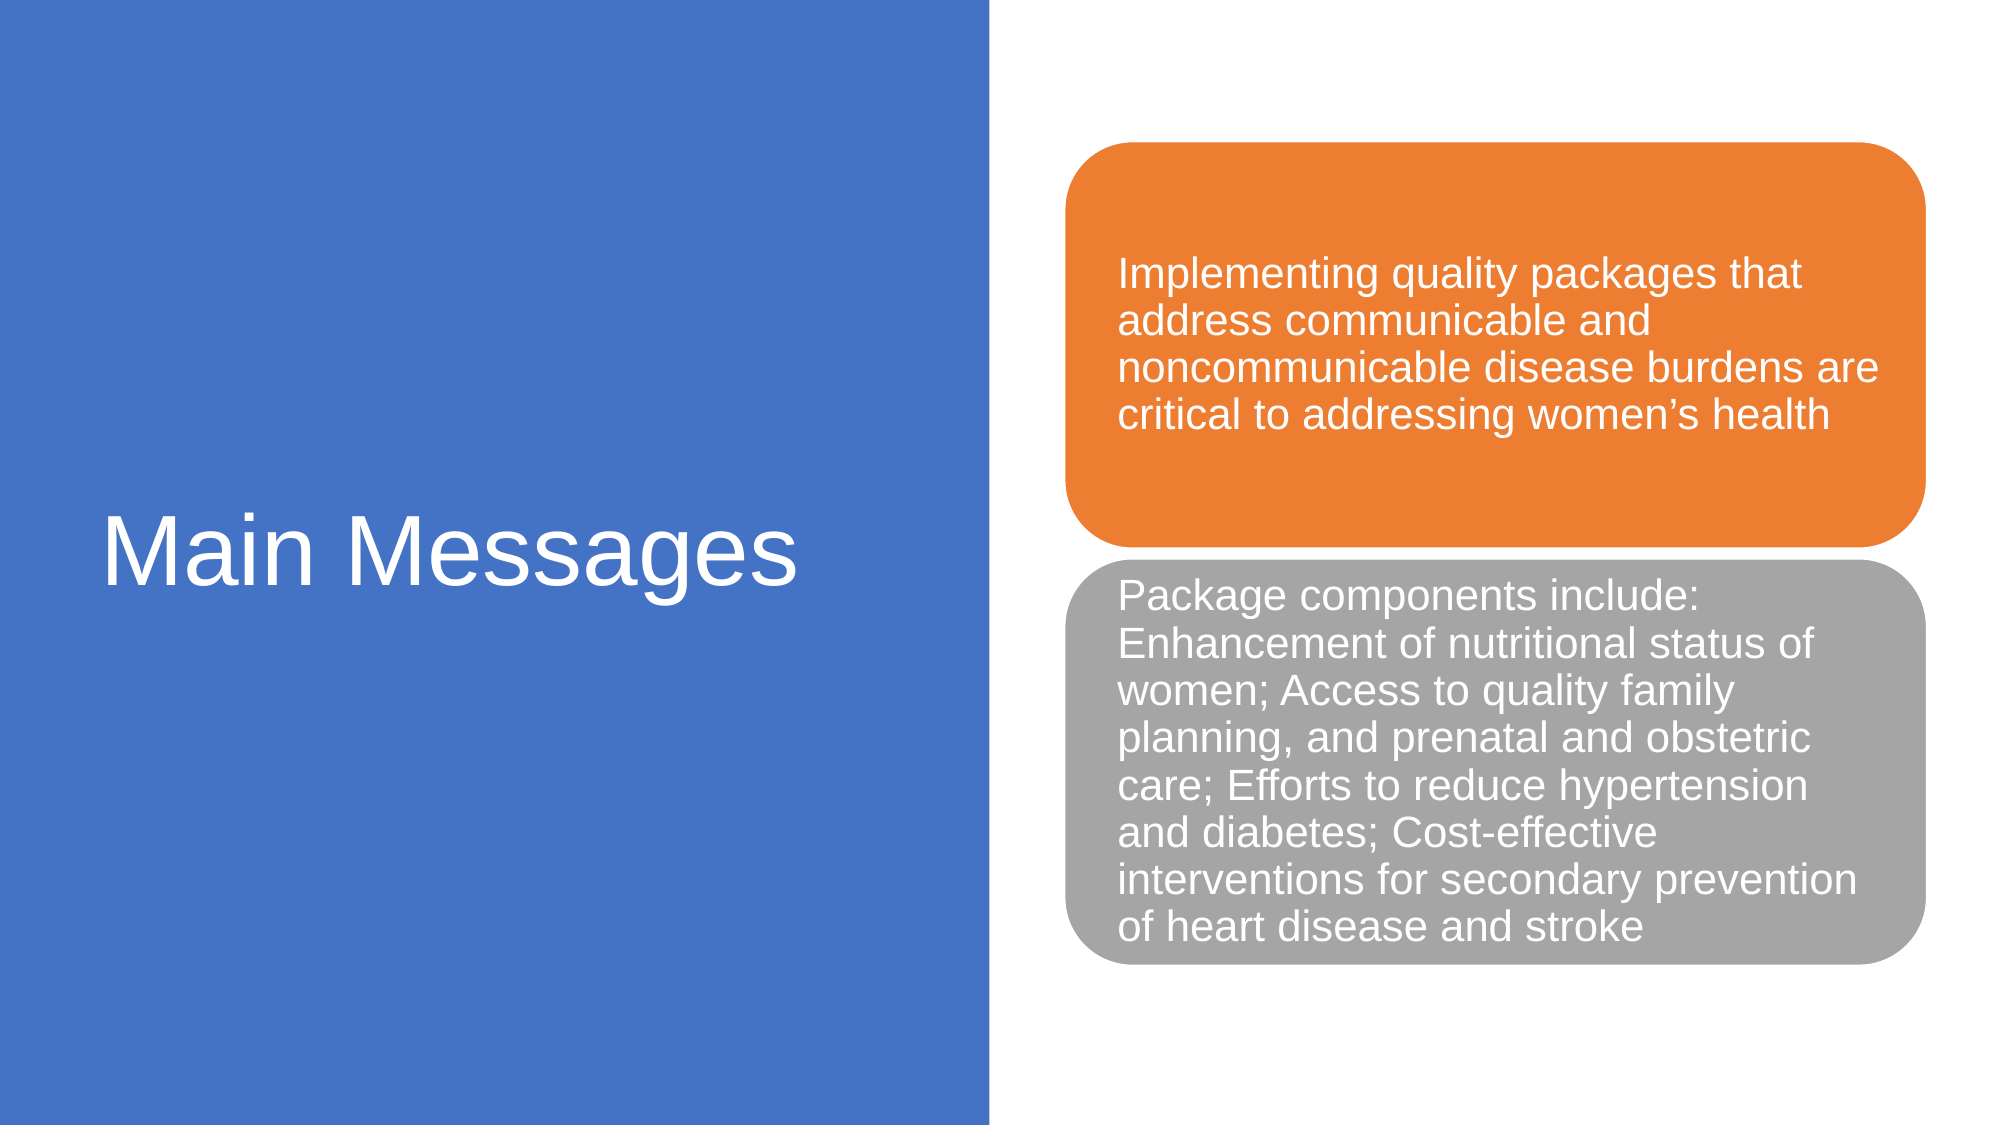

# Main Messages
Implementing quality packages that address communicable and noncommunicable disease burdens are critical to addressing women’s health
Package components include: Enhancement of nutritional status of women; Access to quality family planning, and prenatal and obstetric care; Efforts to reduce hypertension and diabetes; Cost-effective interventions for secondary prevention of heart disease and stroke